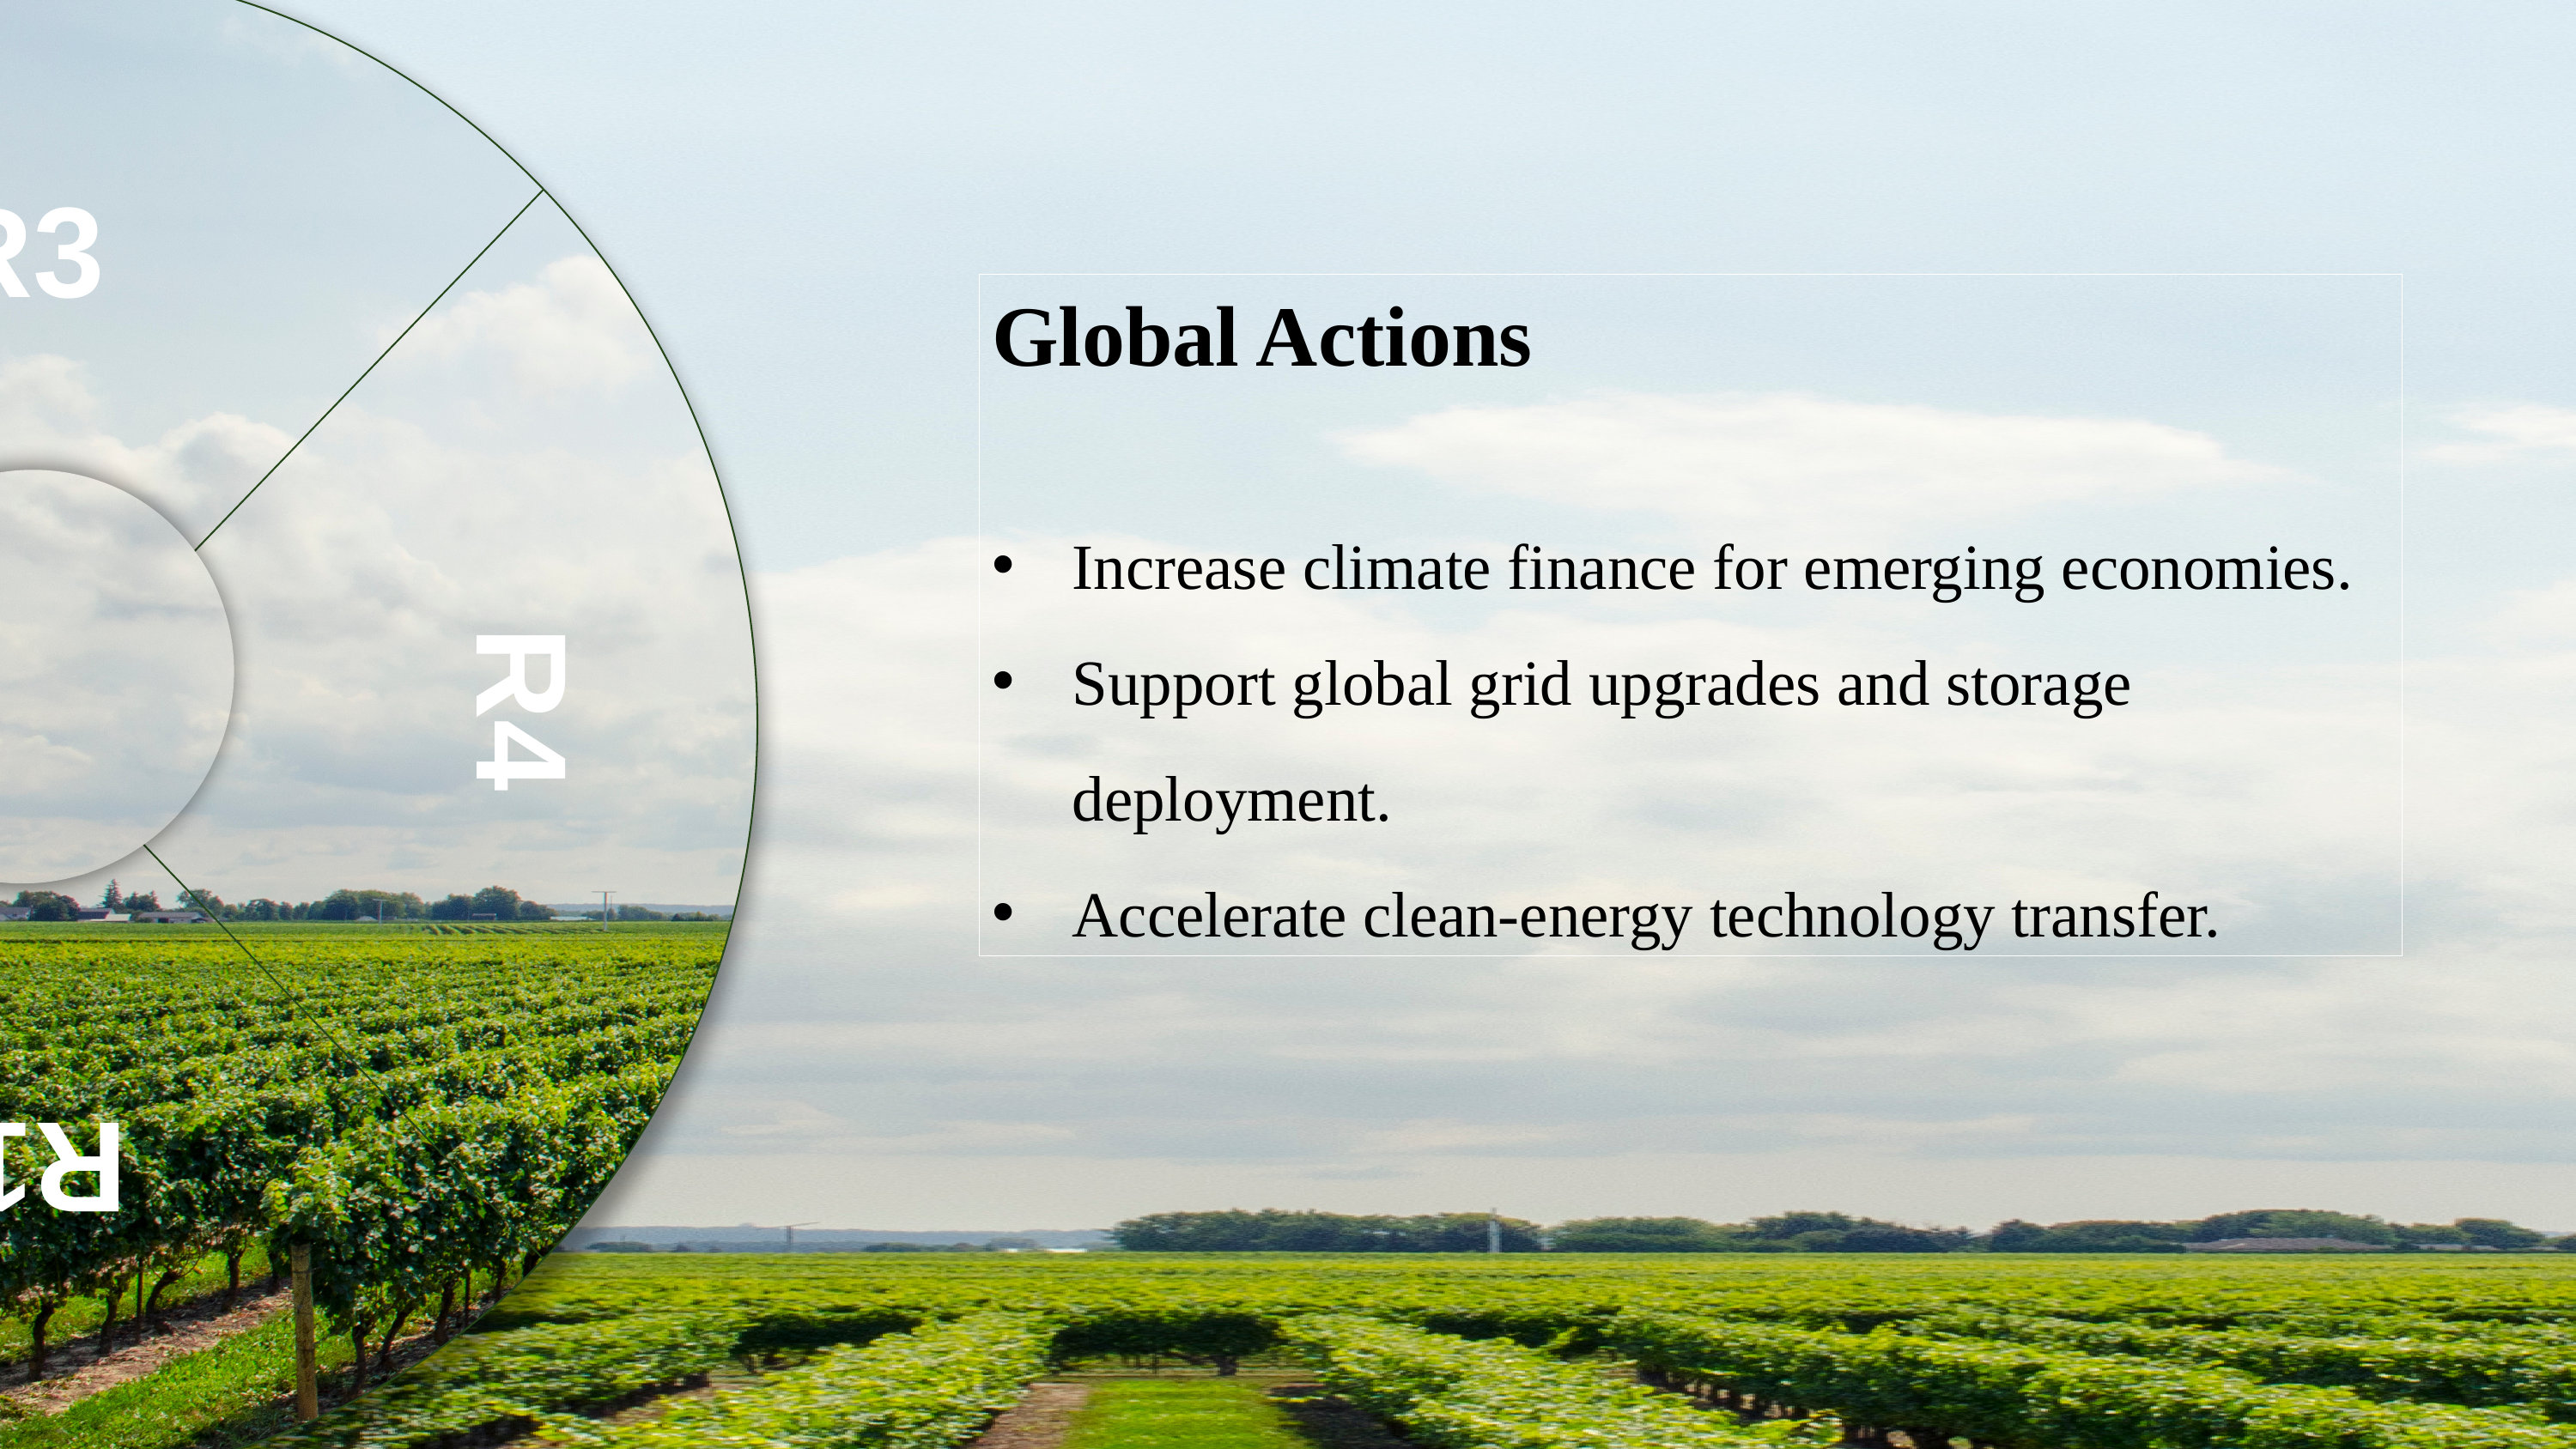

Underdeveloped Countries

Prioritize low-cost renewable solutions (solar, onshore wind)
Seek international funding and technology support
Build basic grid infrastructure before scaling capacity

R4

R1
R2
R3
Global Actions

Increase climate finance for emerging economies.
Support global grid upgrades and storage deployment.
Accelerate clean-energy technology transfer.